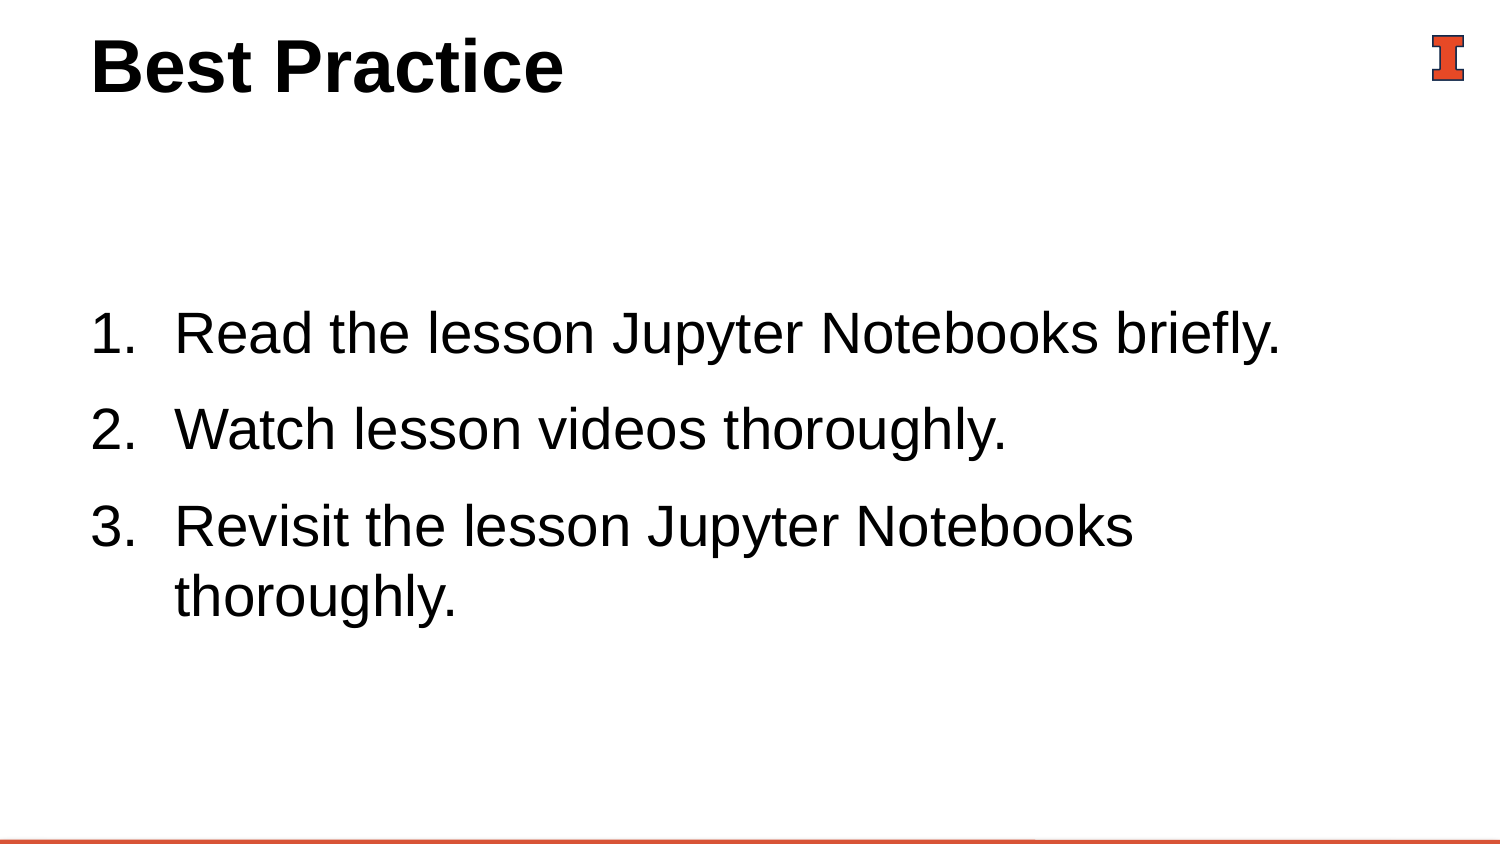

# Best Practice
Read the lesson Jupyter Notebooks briefly.
Watch lesson videos thoroughly.
Revisit the lesson Jupyter Notebooks thoroughly.